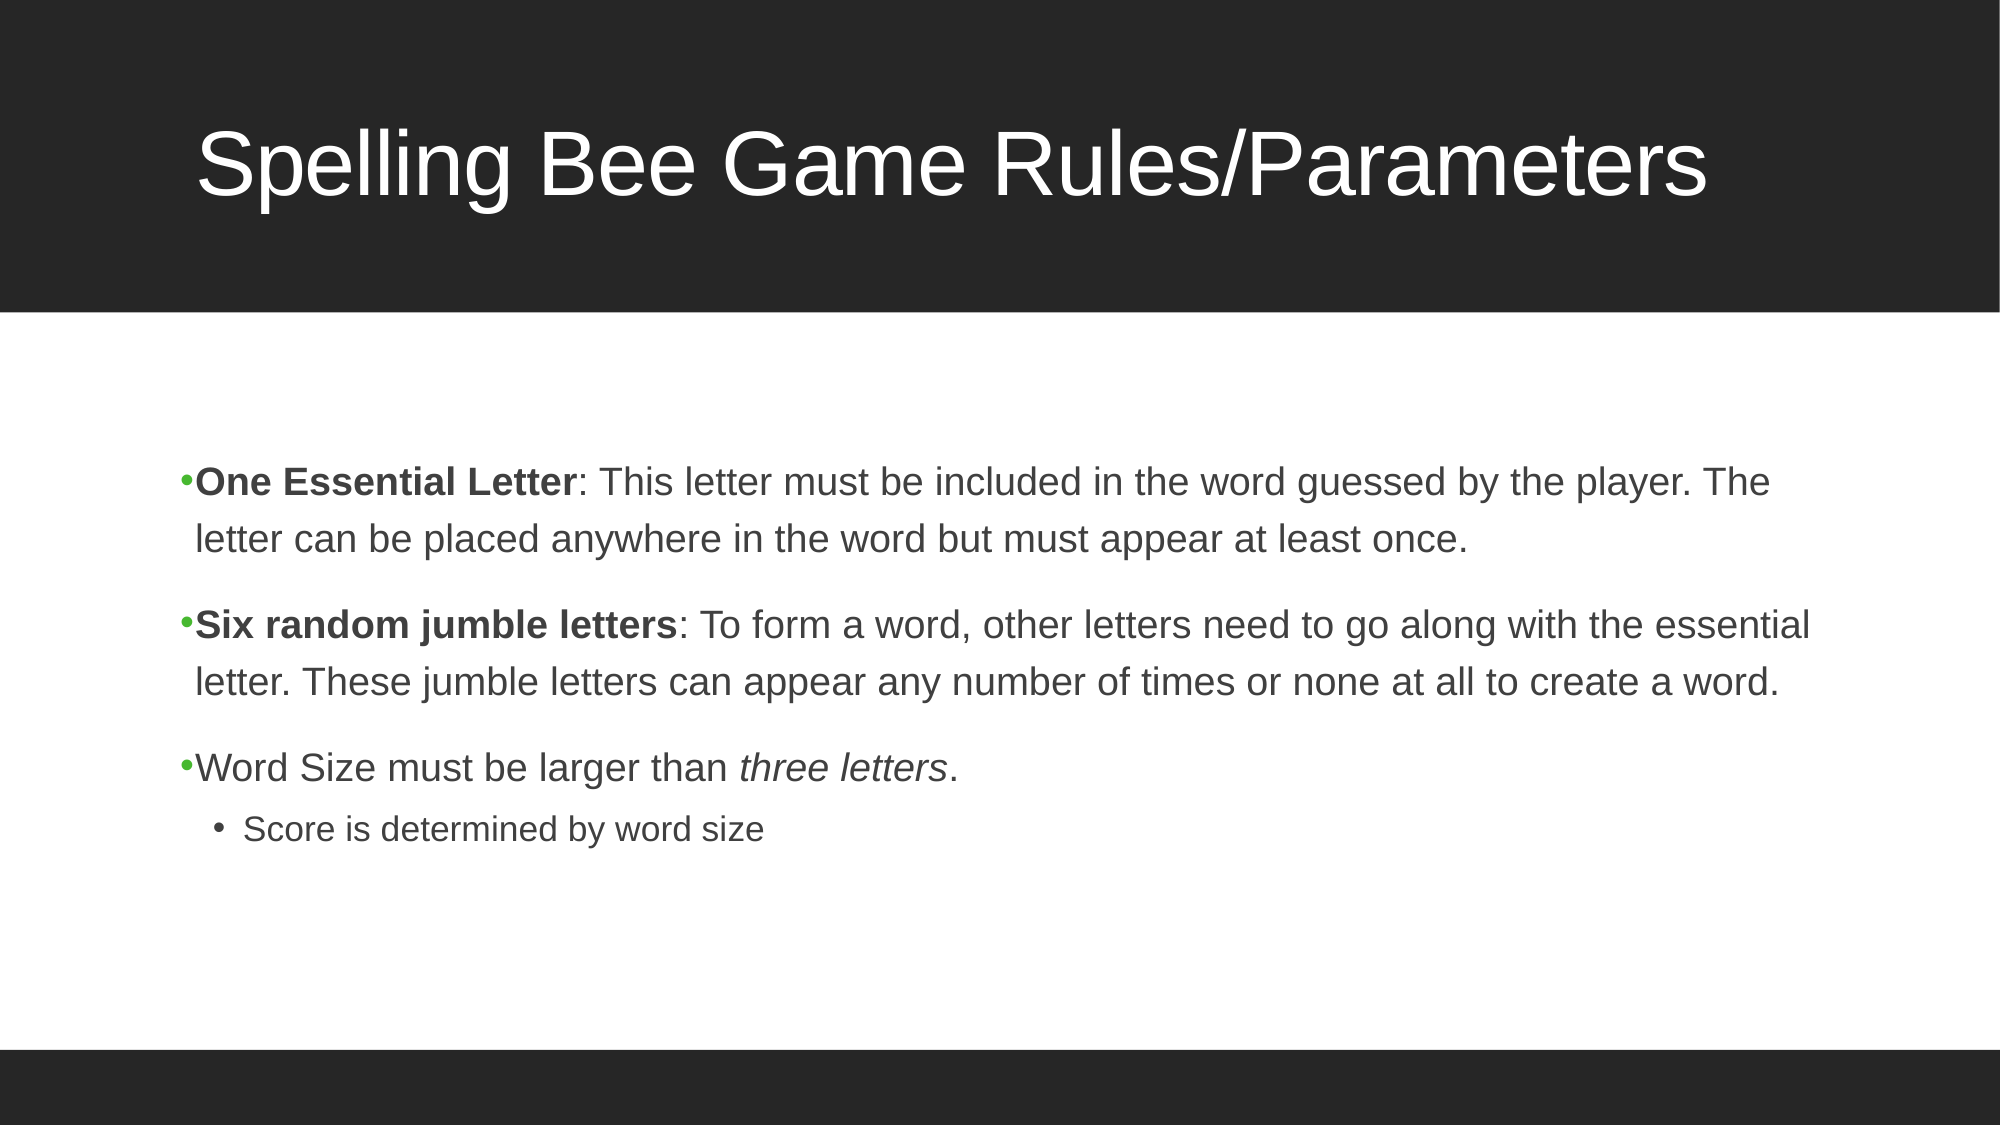

# Spelling Bee Game Rules/Parameters
One Essential Letter: This letter must be included in the word guessed by the player. The letter can be placed anywhere in the word but must appear at least once.
Six random jumble letters: To form a word, other letters need to go along with the essential letter. These jumble letters can appear any number of times or none at all to create a word.
Word Size must be larger than three letters.
Score is determined by word size